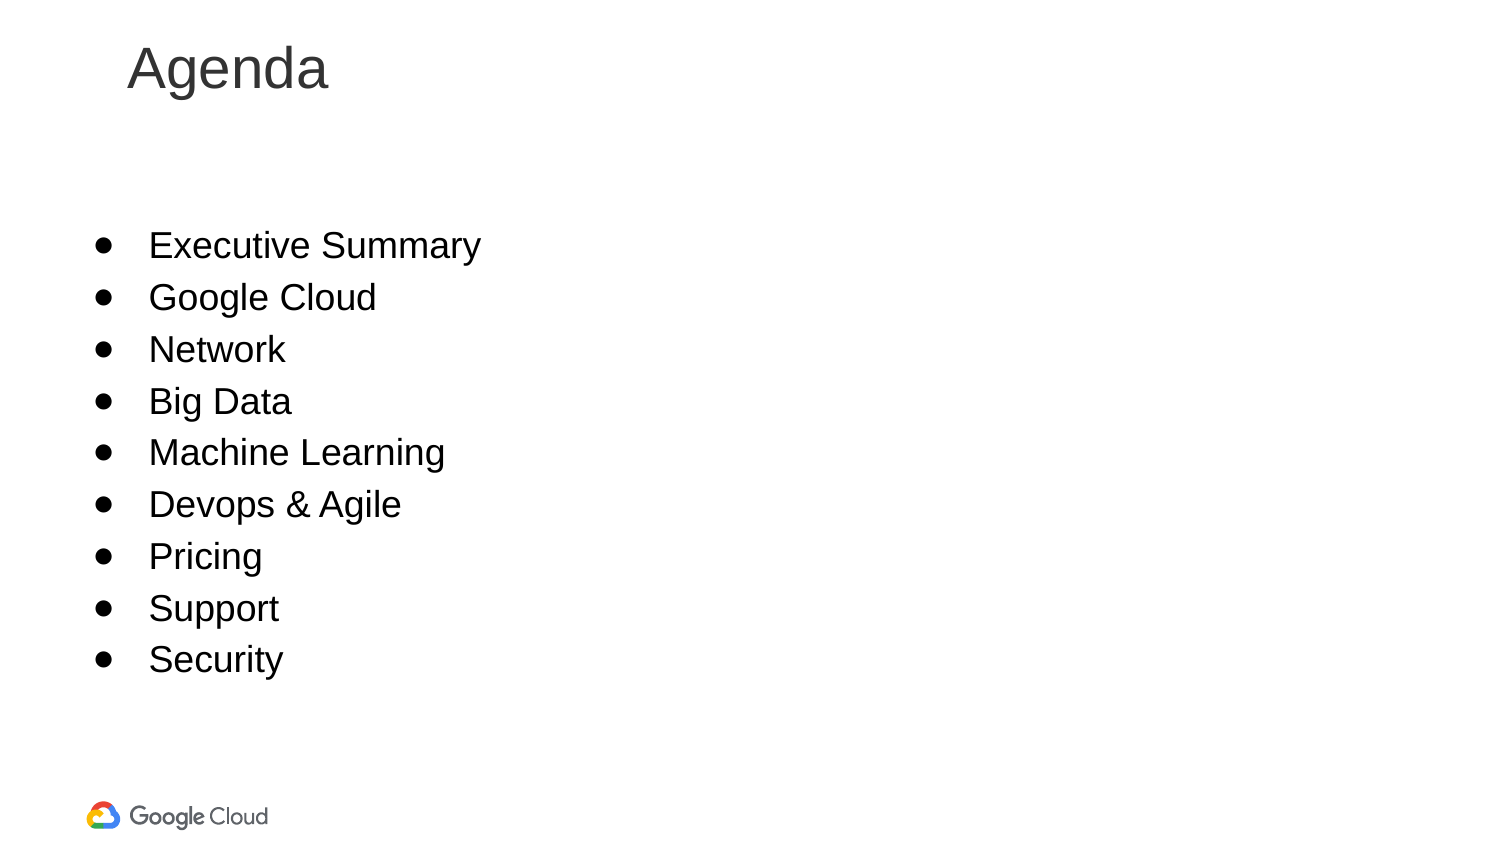

# Agenda
Executive Summary
Google Cloud
Network
Big Data
Machine Learning
Devops & Agile
Pricing
Support
Security